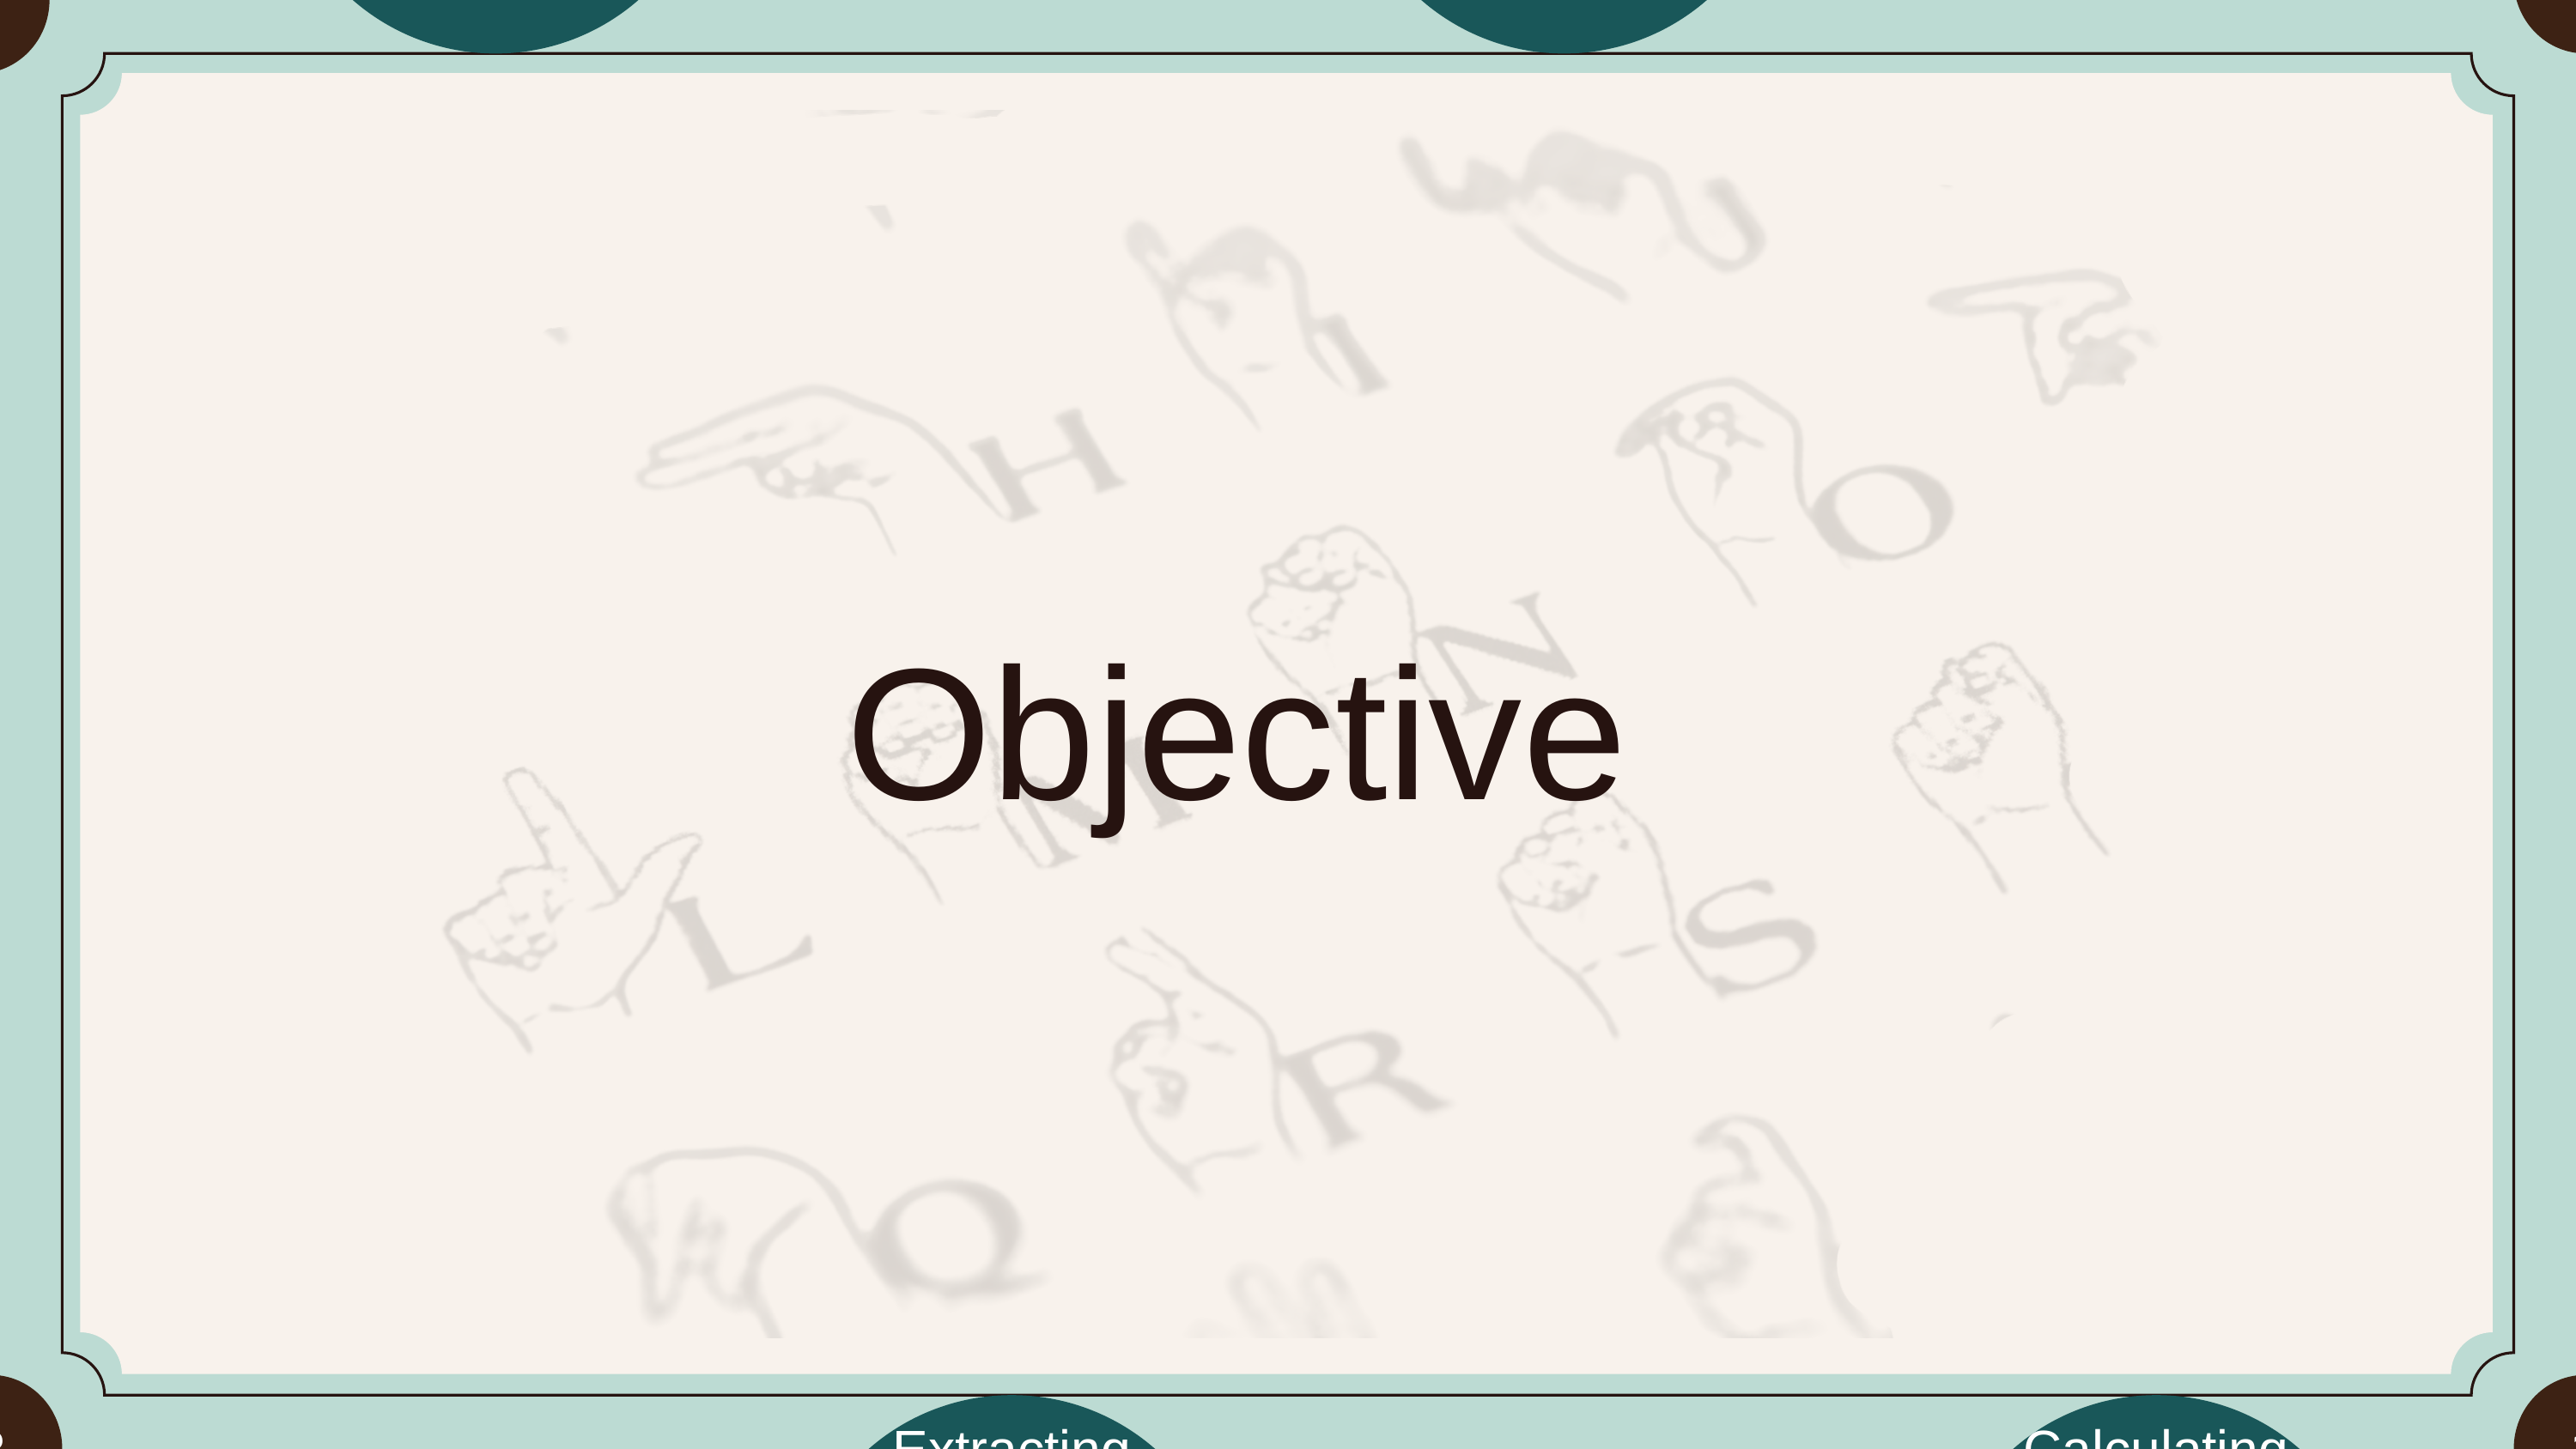

Detecting hands in the images using hand detection API

Normalizing and plotting curves for each letter

4

2

Objective

3

1

Extracting Landmarks from the captured image

Calculating the statistical error for character prediction